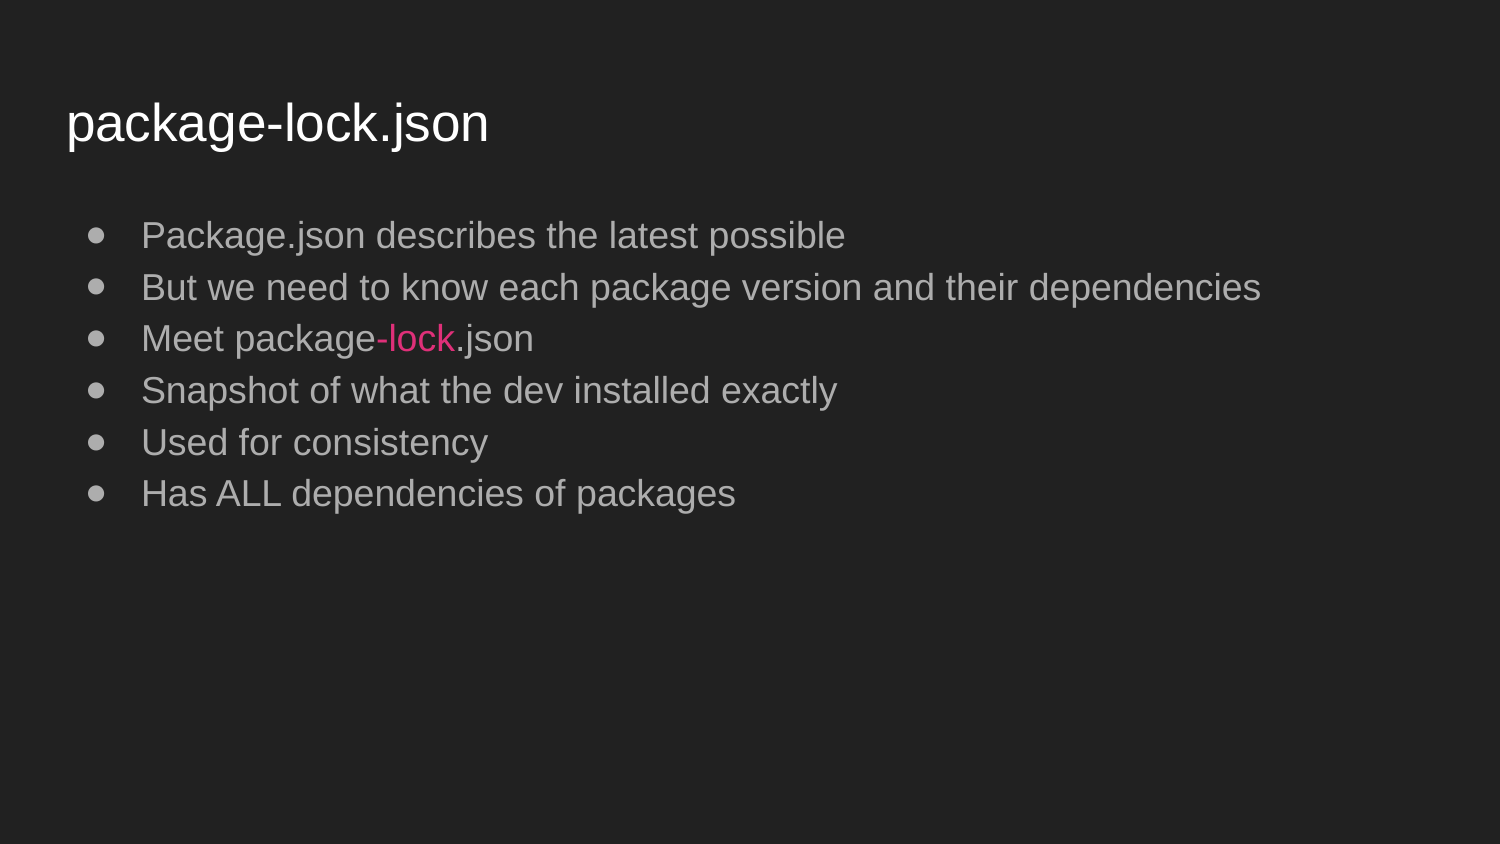

# package-lock.json
Package.json describes the latest possible
But we need to know each package version and their dependencies
Meet package-lock.json
Snapshot of what the dev installed exactly
Used for consistency
Has ALL dependencies of packages